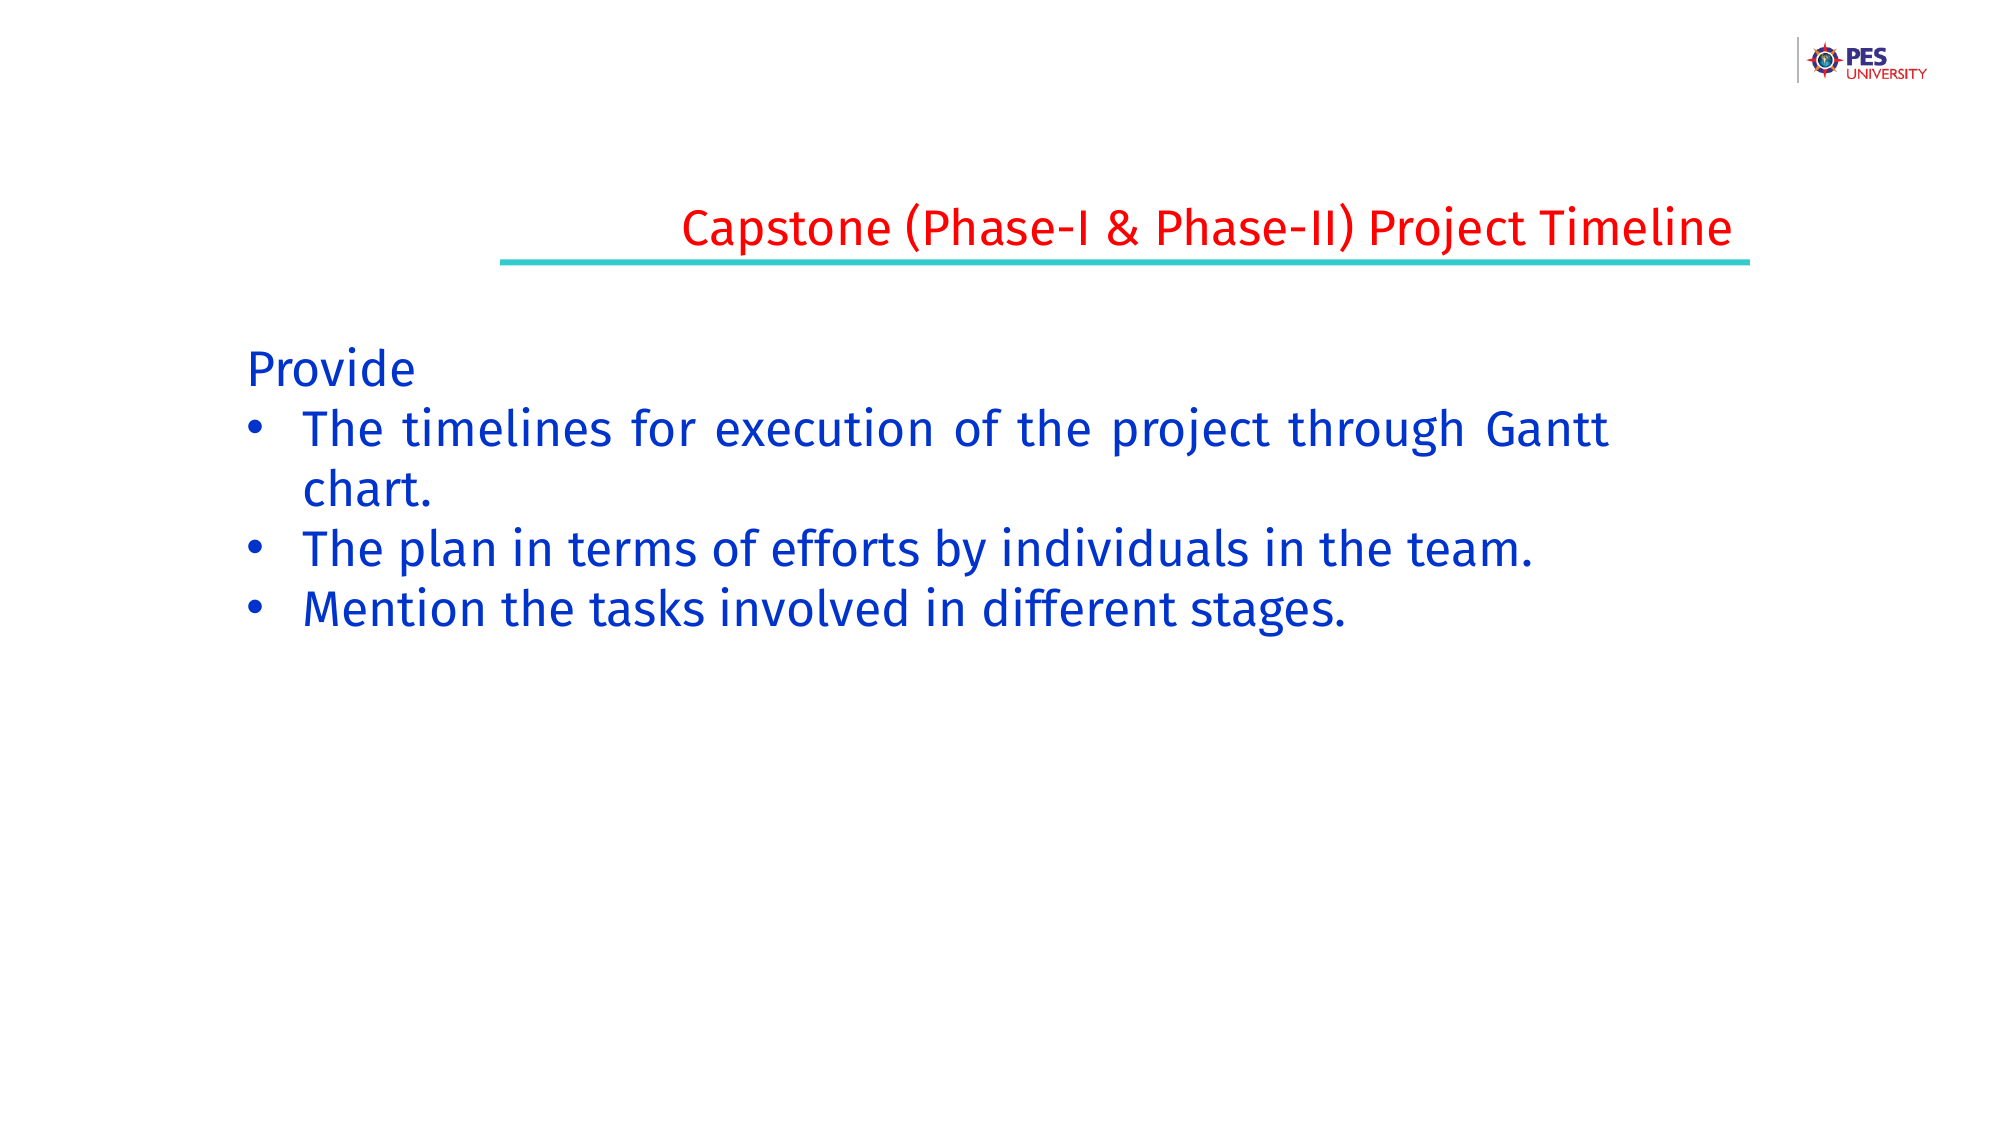

Capstone (Phase-I & Phase-II) Project Timeline

Provide
The timelines for execution of the project through Gantt chart.
The plan in terms of efforts by individuals in the team.
Mention the tasks involved in different stages.